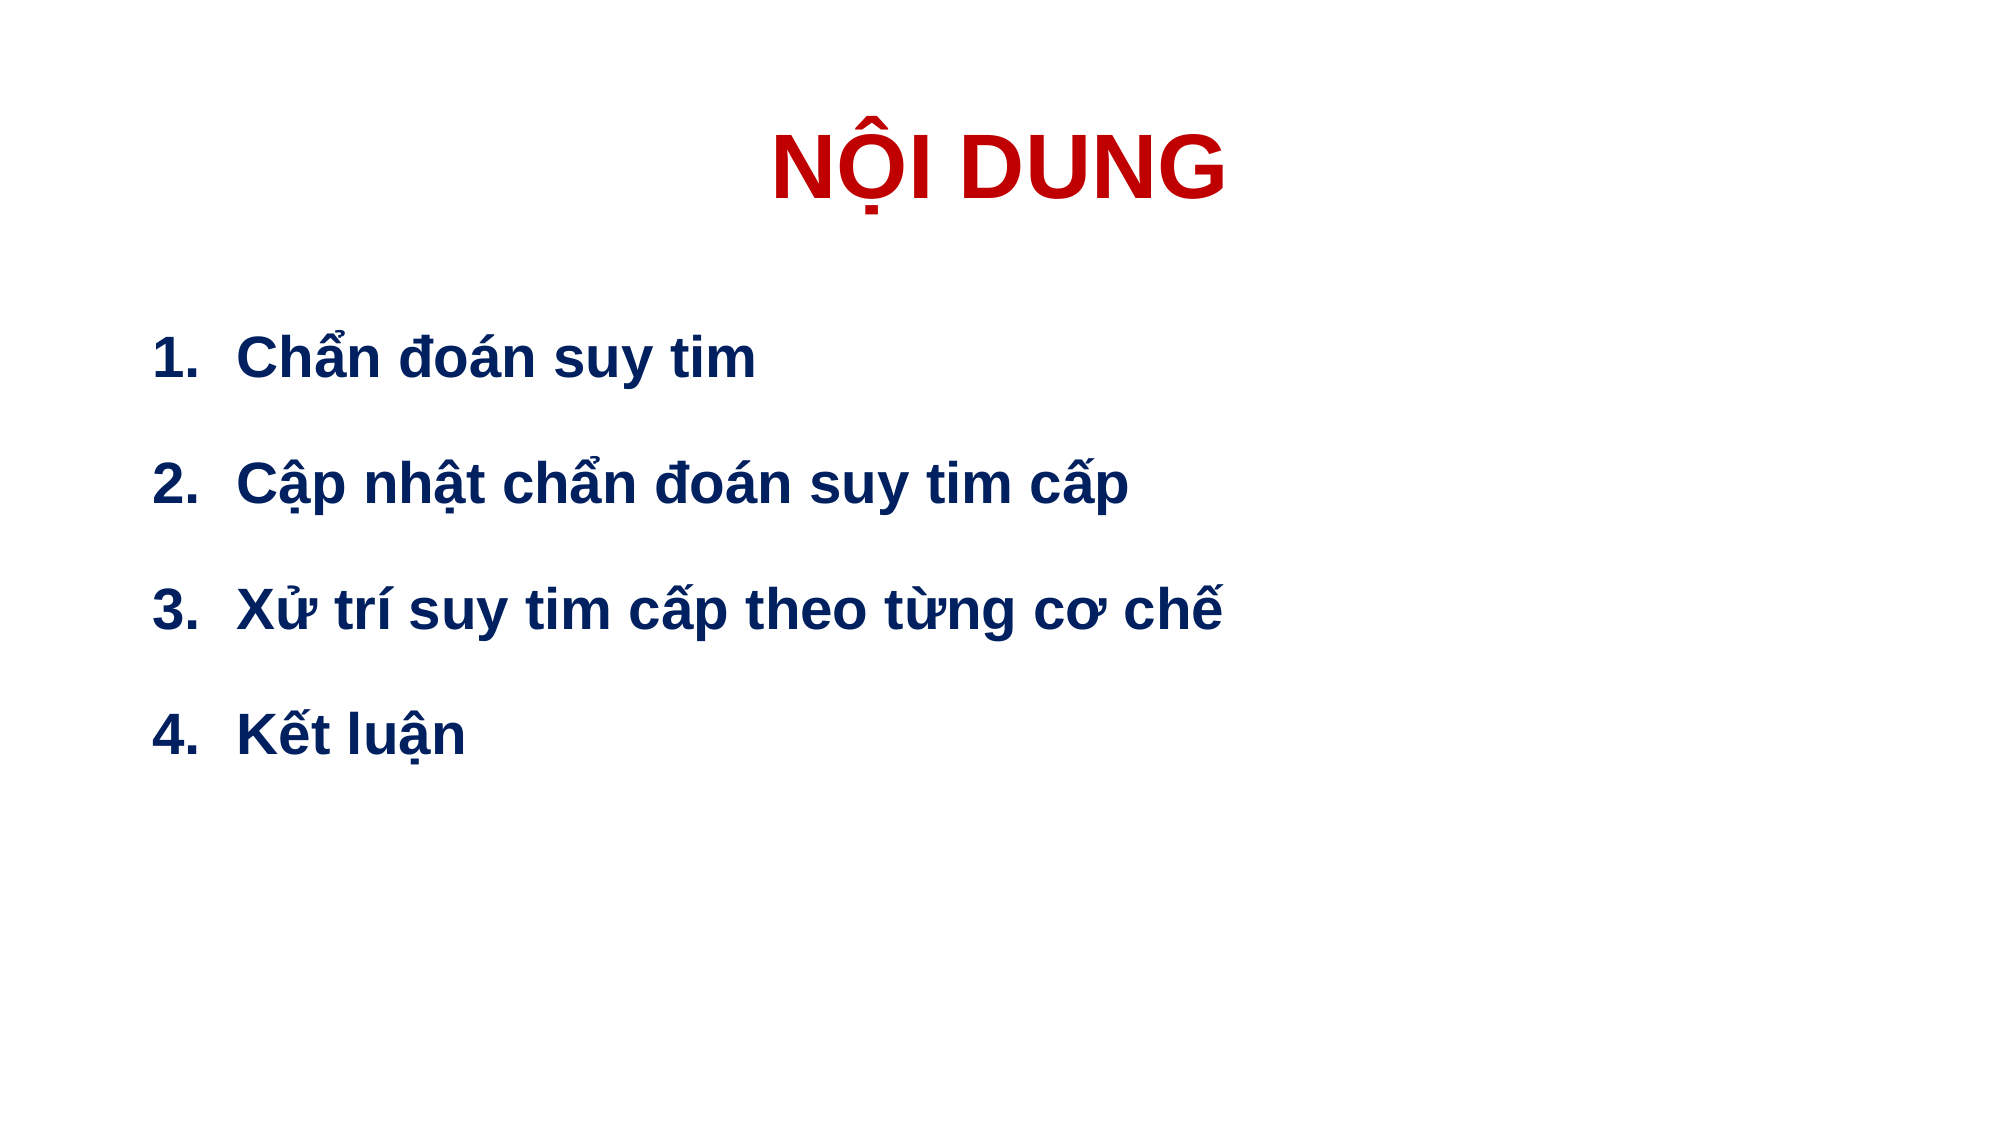

# NỘI DUNG
Chẩn đoán suy tim
Cập nhật chẩn đoán suy tim cấp
Xử trí suy tim cấp theo từng cơ chế
Kết luận